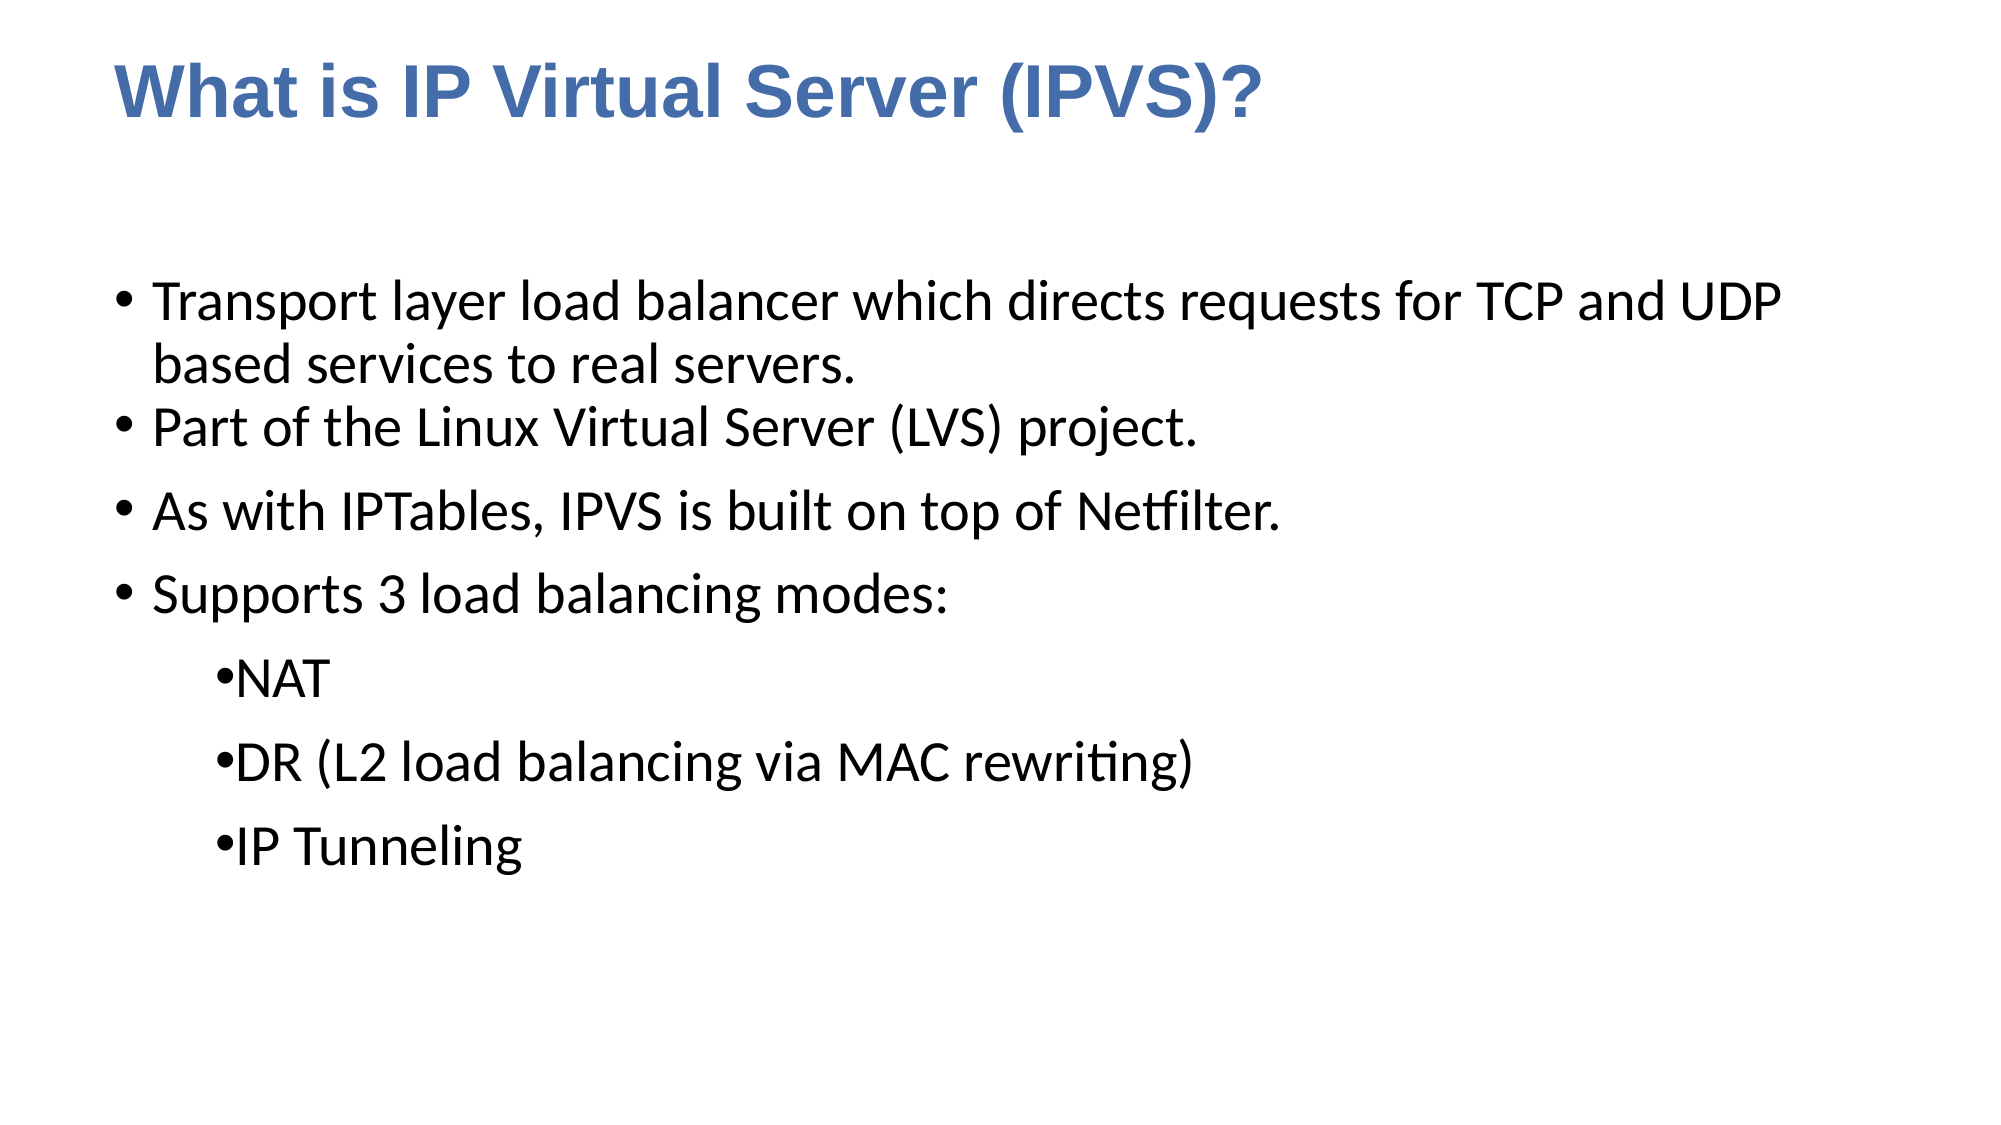

# What is IP Virtual Server (IPVS)?
Transport layer load balancer which directs requests for TCP and UDP based services to real servers.
Part of the Linux Virtual Server (LVS) project.
As with IPTables, IPVS is built on top of Netfilter.
Supports 3 load balancing modes:
NAT
DR (L2 load balancing via MAC rewriting)
IP Tunneling